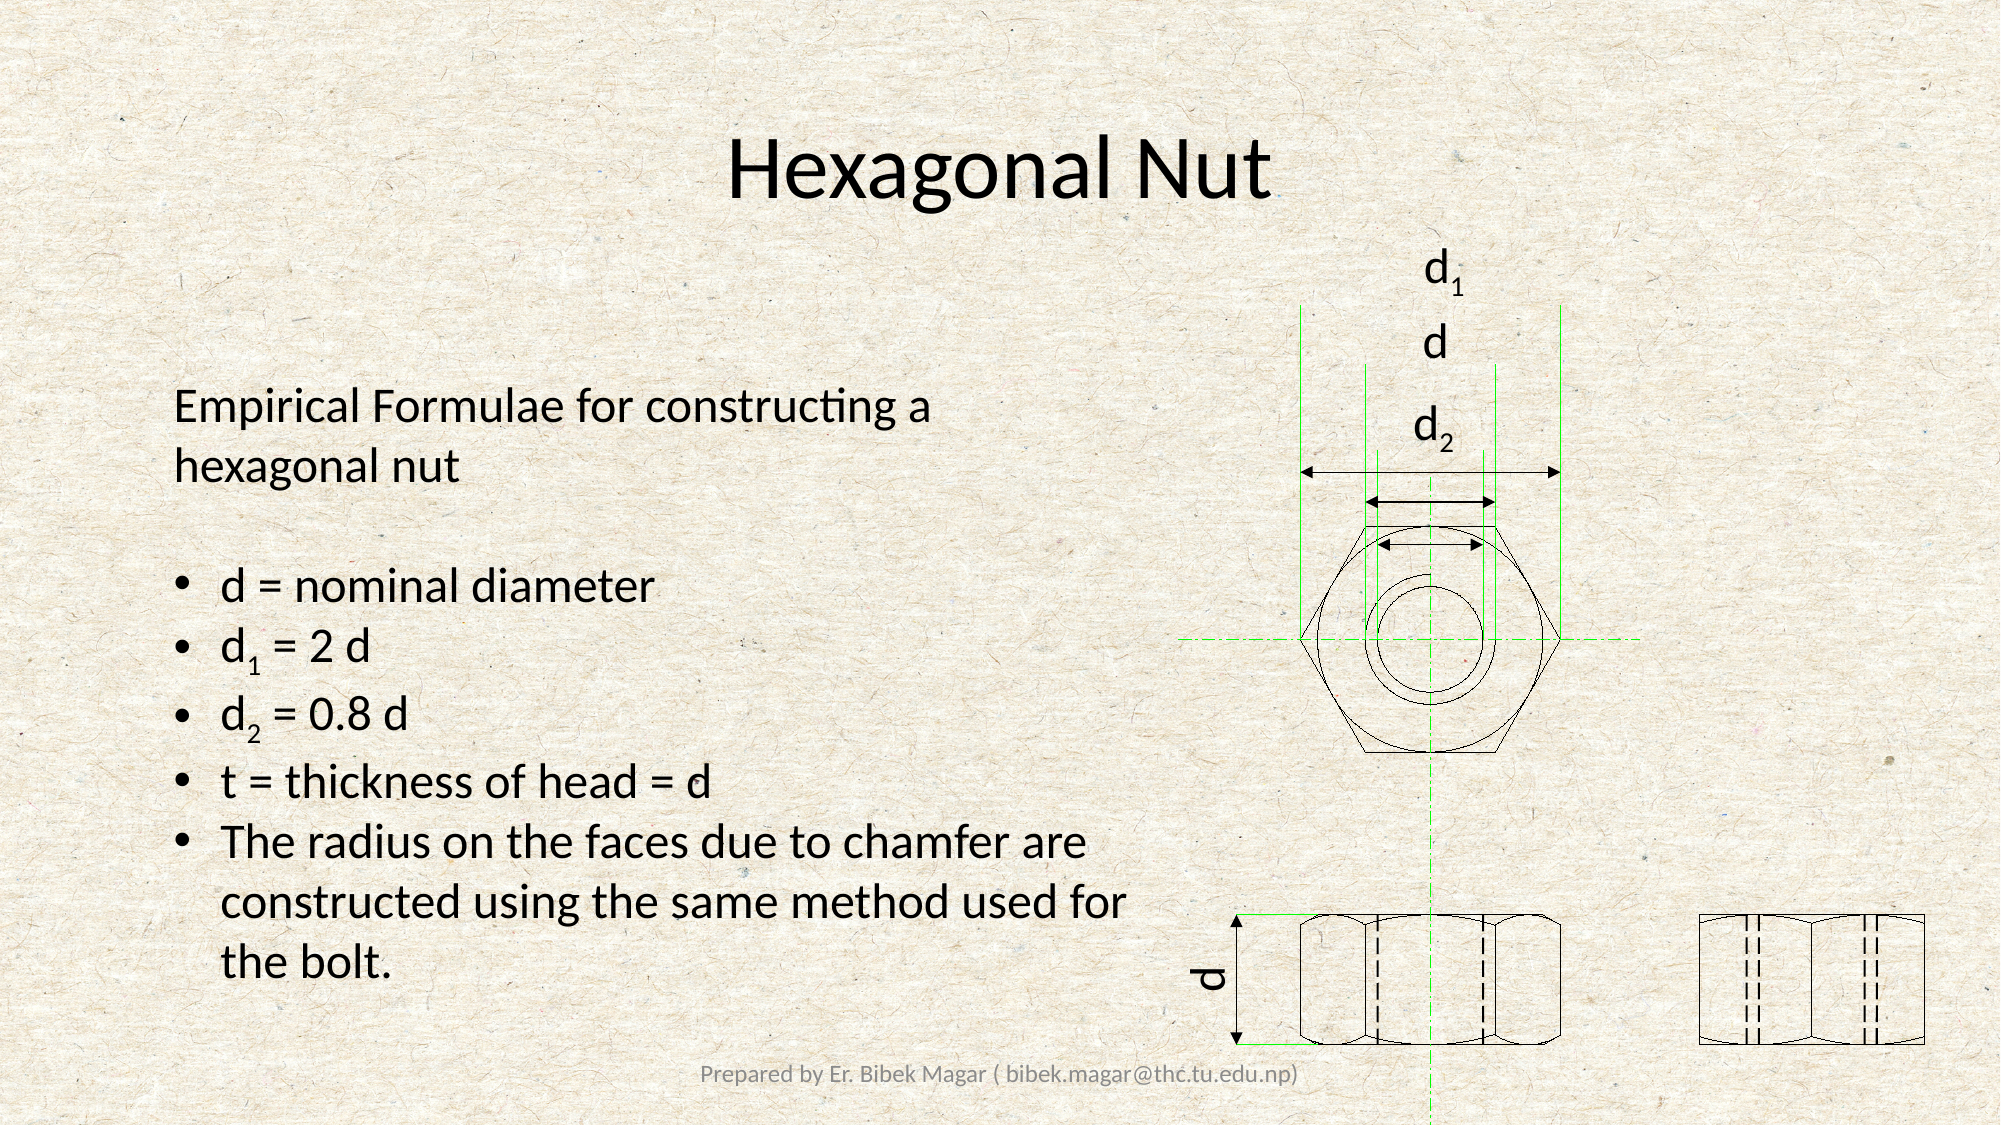

# Hexagonal Nut
d1
d

Empirical Formulae for constructing a hexagonal nut

d = nominal diameter
d1 = 2 d
d2 = 0.8 d
t = thickness of head = d
The radius on the faces due to chamfer are constructed using the same method used for the bolt.
d2

d

Prepared by Er. Bibek Magar ( bibek.magar@thc.tu.edu.np)